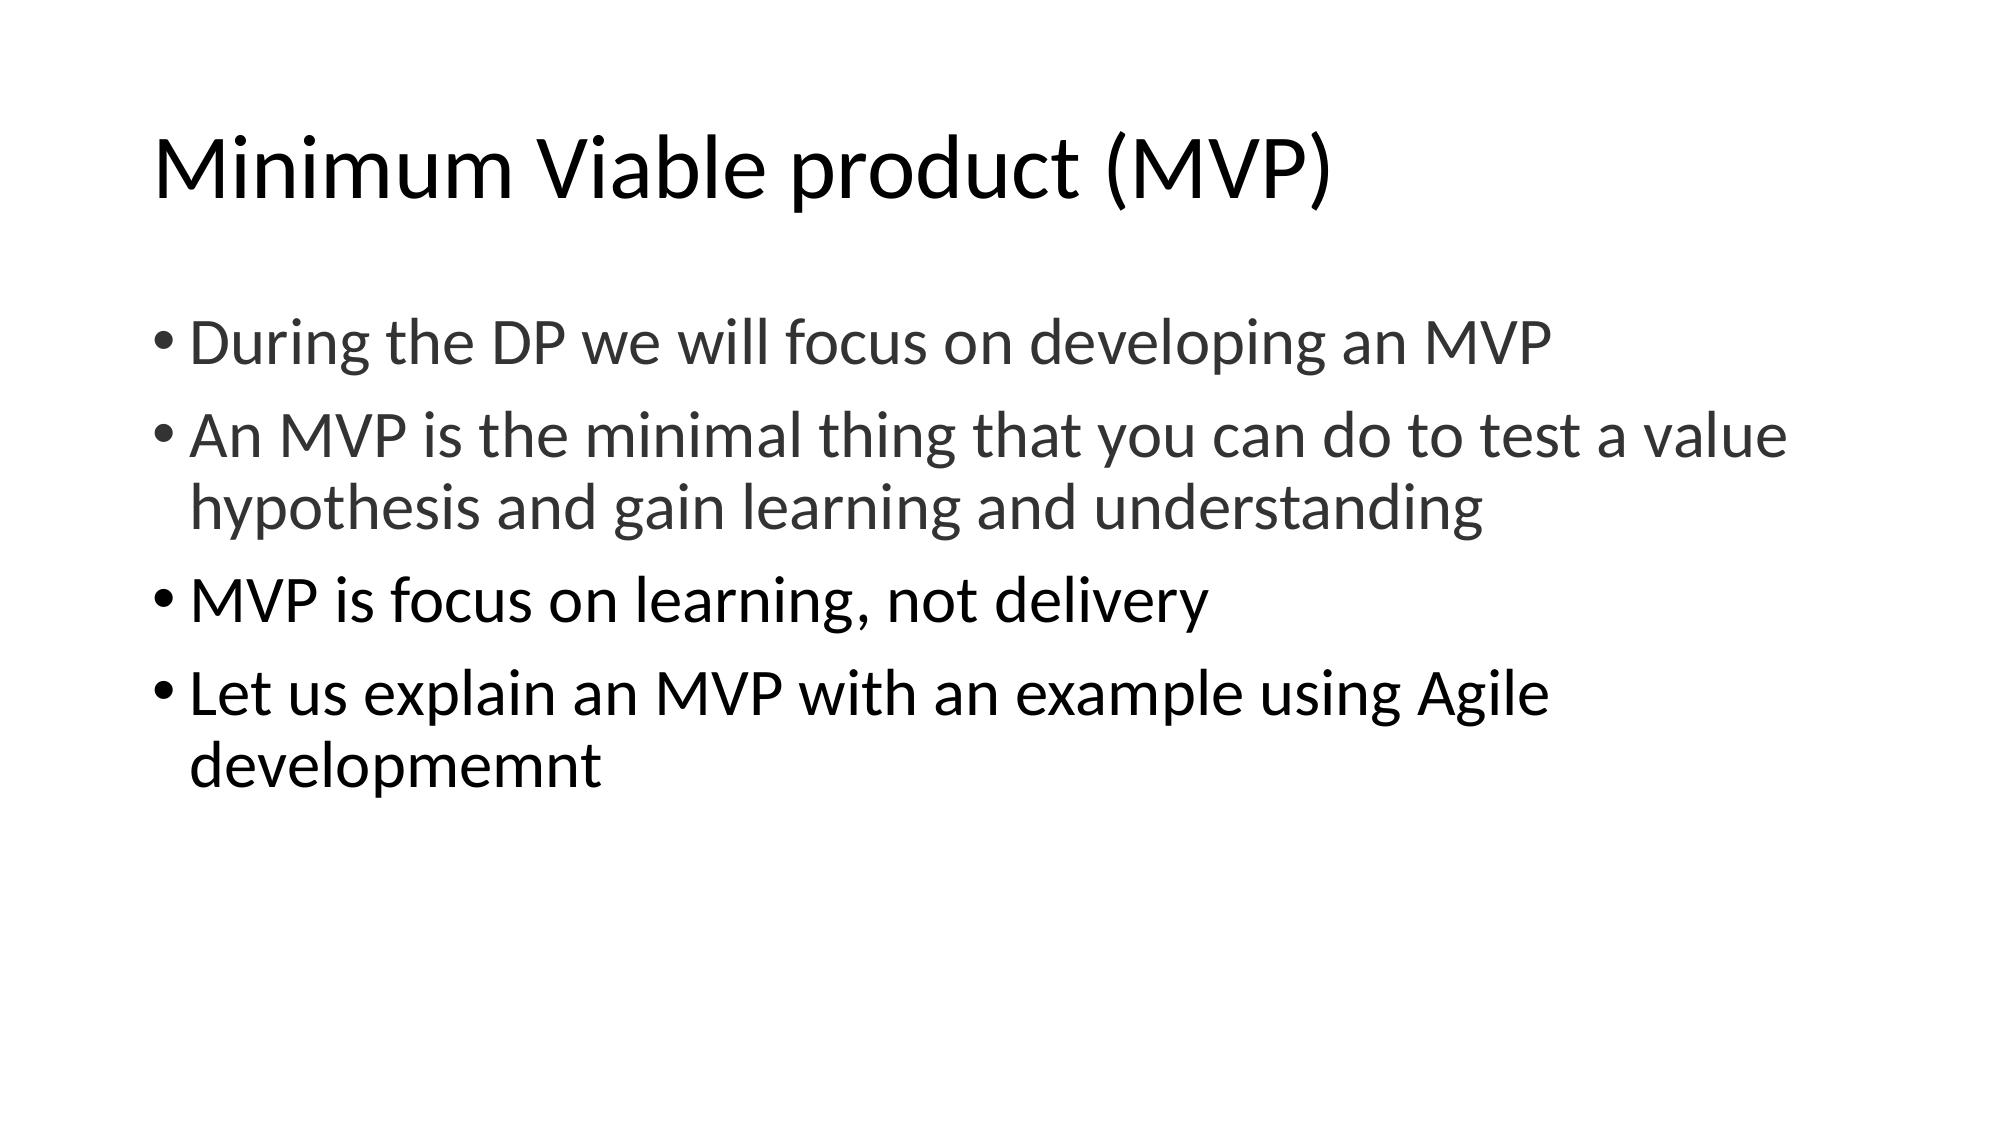

# Minimum Viable product (MVP)
During the DP we will focus on developing an MVP
An MVP is the minimal thing that you can do to test a value hypothesis and gain learning and understanding
MVP is focus on learning, not delivery
Let us explain an MVP with an example using Agile developmemnt